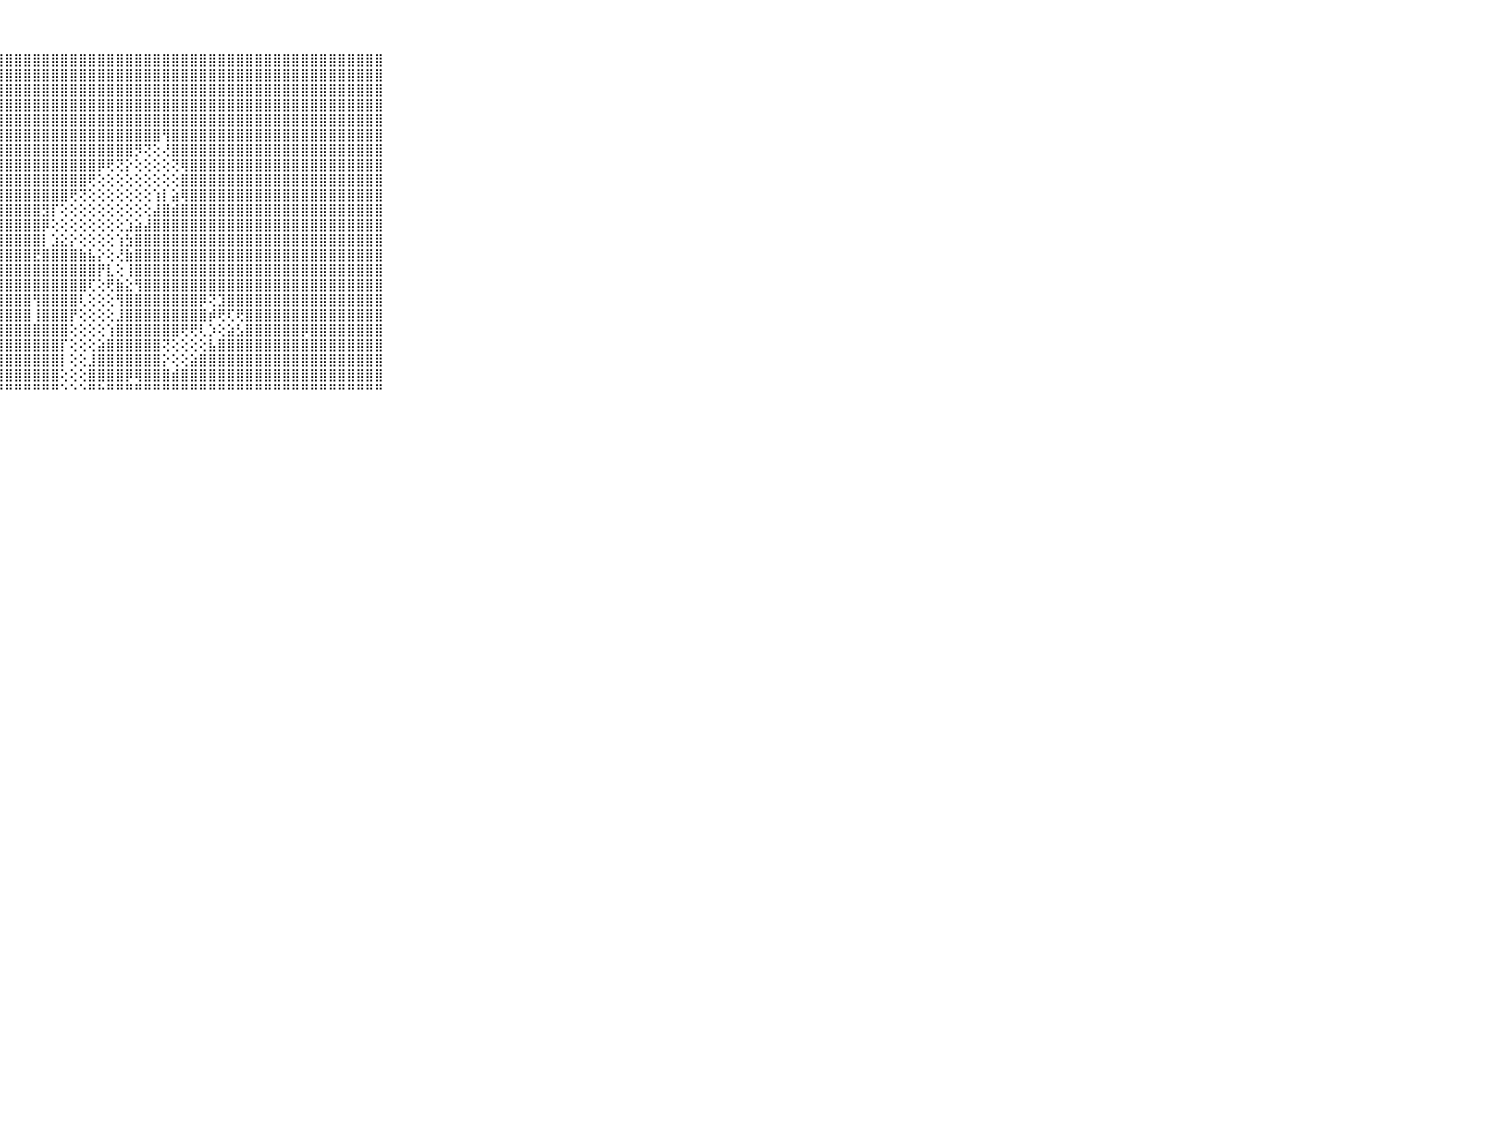

⠀⠀⠀⠀⠀⠀⠀⠀⠀⠀⠀⣿⣿⣿⣿⣿⣿⣿⣿⣿⣿⣿⣿⣿⣿⣿⣿⣿⣿⣿⣿⣿⣿⣿⣿⣿⣿⣿⣿⣿⣿⣿⣿⣿⣿⣿⣿⣿⣿⣿⣿⣿⣿⣿⣿⣿⣿⣿⣿⣿⣿⣿⣿⣿⣿⣿⣿⣿⣿⠀⠀⠀⠀⠀⠀⠀⠀⠀⠀⠀⠀
⠀⠀⠀⠀⠀⠀⠀⠀⠀⠀⠀⣿⣿⣿⣿⣿⣿⣿⣿⣿⣿⣿⣿⣿⣿⣿⣿⣿⣿⣿⣿⣿⣿⣿⣿⣿⣿⣿⣿⣿⣿⣿⣿⣿⣿⣿⣿⣿⣿⣿⣿⣿⣿⣿⣿⣿⣿⣿⣿⣿⣿⣿⣿⣿⣿⣿⣿⣿⣿⠀⠀⠀⠀⠀⠀⠀⠀⠀⠀⠀⠀
⠀⠀⠀⠀⠀⠀⠀⠀⠀⠀⠀⣿⣿⣿⣿⣿⣿⣿⣿⣿⣿⣿⣿⣿⣿⣿⣿⣿⣿⣿⣿⣿⣿⣿⣿⣿⣿⣿⣿⣿⣿⣿⣿⣿⣿⣿⣿⣿⣿⣿⣿⣿⣿⣿⣿⣿⣿⣿⣿⣿⣿⣿⣿⣿⣿⣿⣿⣿⣿⠀⠀⠀⠀⠀⠀⠀⠀⠀⠀⠀⠀
⠀⠀⠀⠀⠀⠀⠀⠀⠀⠀⠀⣿⣿⣿⣿⣿⣿⣿⣿⣿⣿⣿⣿⣿⣿⣿⣿⣿⣿⣿⣿⣿⣿⣿⣿⣿⣿⣿⣿⣿⣿⣿⣿⣿⣿⣿⣿⣿⣿⣿⣿⣿⣿⣿⣿⣿⣿⣿⣿⣿⣿⣿⣿⣿⣿⣿⣿⣿⣿⠀⠀⠀⠀⠀⠀⠀⠀⠀⠀⠀⠀
⠀⠀⠀⠀⠀⠀⠀⠀⠀⠀⠀⣿⣿⣿⣿⣿⣿⣿⣿⣿⣿⣿⣿⣿⣿⣿⣿⣿⣿⣿⣿⣿⣿⣿⣿⣿⣿⣿⣿⣿⣿⣿⣿⣿⣿⣿⣿⣿⣿⣿⣿⣿⣿⣿⣿⣿⣿⣿⣿⣿⣿⣿⣿⣿⣿⣿⣿⣿⣿⠀⠀⠀⠀⠀⠀⠀⠀⠀⠀⠀⠀
⠀⠀⠀⠀⠀⠀⠀⠀⠀⠀⠀⣿⣿⣿⣿⣿⣿⣿⣿⣿⣿⣿⣿⣿⣿⣿⣿⣿⣿⣿⣿⣿⣿⣿⣿⣿⣿⣿⣿⣿⣿⣿⣿⣿⣿⢻⣿⣿⣿⣿⣿⣿⣿⣿⣿⣿⣿⣿⣿⣿⣿⣿⣿⣿⣿⣿⣿⣿⣿⠀⠀⠀⠀⠀⠀⠀⠀⠀⠀⠀⠀
⠀⠀⠀⠀⠀⠀⠀⠀⠀⠀⠀⣿⣿⣿⣿⣿⣿⣿⣿⣿⣿⣿⣿⣿⣿⣿⣿⣿⣿⣿⣿⣿⣿⣿⣿⣿⣿⣿⣿⣿⣿⣿⡻⢝⢕⢜⣿⣿⣿⣿⣿⣿⣿⣿⣿⣿⣿⣿⣿⣿⣿⣿⣿⣿⣿⣿⣿⣿⣿⠀⠀⠀⠀⠀⠀⠀⠀⠀⠀⠀⠀
⠀⠀⠀⠀⠀⠀⠀⠀⠀⠀⠀⣿⣿⣿⣿⣿⣿⣿⣿⣿⣿⣿⣿⣿⣿⣿⣿⣿⣿⣿⣿⣿⣿⣿⣿⣿⣿⣿⡿⢟⢝⡕⢕⢕⢕⢕⢝⢿⣿⣿⣿⣿⣿⣿⣿⣿⣿⣿⣿⣿⣿⣿⣿⣿⣿⣿⣿⣿⣿⠀⠀⠀⠀⠀⠀⠀⠀⠀⠀⠀⠀
⠀⠀⠀⠀⠀⠀⠀⠀⠀⠀⠀⣿⣿⣿⣿⣿⣿⣿⣿⣿⣿⣿⣿⣿⣿⣿⣿⣿⣿⣿⣿⣿⣿⣿⣿⣿⣿⢟⢕⢕⢕⢕⢕⢕⢕⢕⢕⣿⣿⣿⣿⣿⣿⣿⣿⣿⣿⣿⣿⣿⣿⣿⣿⣿⣿⣿⣿⣿⣿⠀⠀⠀⠀⠀⠀⠀⠀⠀⠀⠀⠀
⠀⠀⠀⠀⠀⠀⠀⠀⠀⠀⠀⣿⣿⣿⣿⣿⣿⣿⣿⣿⣿⣿⣿⣿⣿⣿⣿⣿⣿⣿⣿⣿⣿⣿⣿⢟⢝⢕⢕⢕⢕⢕⢕⢕⢱⡇⣵⢿⣿⣿⣿⣿⣿⣿⣿⣿⣿⣿⣿⣿⣿⣿⣿⣿⣿⣿⣿⣿⣿⠀⠀⠀⠀⠀⠀⠀⠀⠀⠀⠀⠀
⠀⠀⠀⠀⠀⠀⠀⠀⠀⠀⠀⣿⣿⣿⣿⣿⣿⣿⣿⣿⣿⣿⣿⣿⣿⣿⣿⣿⣿⣿⣿⣿⣻⡏⢕⢕⢕⢕⢕⢕⢕⢕⢕⢕⣼⣿⣾⣿⣿⣿⣿⣿⣿⣿⣿⣿⣿⣿⣿⣿⣿⣿⣿⣿⣿⣿⣿⣿⣿⠀⠀⠀⠀⠀⠀⠀⠀⠀⠀⠀⠀
⠀⠀⠀⠀⠀⠀⠀⠀⠀⠀⠀⣿⣿⣿⣿⣿⣿⣿⣿⣿⣿⣿⣿⣿⣿⣿⣿⣿⣿⣿⣿⣿⡿⢕⢕⢕⢕⢕⢕⢕⢕⣱⣵⣼⣿⣿⣿⣿⣿⣿⣿⣿⣿⣿⣿⣿⣿⣿⣿⣿⣿⣿⣿⣿⣿⣿⣿⣿⣿⠀⠀⠀⠀⠀⠀⠀⠀⠀⠀⠀⠀
⠀⠀⠀⠀⠀⠀⠀⠀⠀⠀⠀⣿⣿⣿⣿⣿⣿⣿⣿⣿⣿⣿⣿⣿⣿⣿⣿⣿⣿⣿⣿⣿⡇⣱⣕⡕⢕⢕⢕⢕⢱⣳⣿⣿⣿⣿⣿⣿⣿⣿⣿⣿⣿⣿⣿⣿⣿⣿⣿⣿⣿⣿⣿⣿⣿⣿⣿⣿⣿⠀⠀⠀⠀⠀⠀⠀⠀⠀⠀⠀⠀
⠀⠀⠀⠀⠀⠀⠀⠀⠀⠀⠀⣿⣿⣿⣿⣿⣿⣿⣿⣿⣿⣿⣿⣿⣿⣿⣿⣿⣿⣿⣿⣟⣿⣿⣿⣿⣷⣧⡕⢕⢜⣷⣿⣿⣿⣿⣿⣿⣿⣿⣿⣿⣿⣿⣿⣿⣿⣿⣿⣿⣿⣿⣿⣿⣿⣿⣿⣿⣿⠀⠀⠀⠀⠀⠀⠀⠀⠀⠀⠀⠀
⠀⠀⠀⠀⠀⠀⠀⠀⠀⠀⠀⣿⣿⣿⣿⣿⣿⣿⣿⣿⣿⣿⣿⣿⣿⣿⣿⣿⣿⣿⣿⣿⣿⣿⣿⣿⣿⣿⡟⣇⢕⢸⣿⣿⣿⣿⣿⣿⣿⣿⣿⣿⣿⣿⣿⣿⣿⣿⣿⣿⣿⣿⣿⣿⣿⣿⣿⣿⣿⠀⠀⠀⠀⠀⠀⠀⠀⠀⠀⠀⠀
⠀⠀⠀⠀⠀⠀⠀⠀⠀⠀⠀⣿⣿⣿⣿⣿⣿⣿⣿⣿⣿⣿⣿⣿⣿⣿⣿⣿⣿⣿⣿⣿⣿⣿⣿⣿⣿⢏⢕⢟⣷⣕⢻⣿⣿⣿⣿⣿⣿⣿⣿⣿⣿⣿⣿⣿⣿⣿⣿⣿⣿⣿⣿⣿⣿⣿⣿⣿⣿⠀⠀⠀⠀⠀⠀⠀⠀⠀⠀⠀⠀
⠀⠀⠀⠀⠀⠀⠀⠀⠀⠀⠀⣿⣿⣿⣿⣿⣿⣿⣿⣿⣿⣿⣿⣿⣿⣿⣿⣿⣿⣿⣿⢻⣿⣿⣿⣿⢇⢕⢕⢕⢻⣿⣿⣿⣿⣿⣿⣿⣿⡿⢝⣹⣿⣿⣿⣿⣿⣿⣿⣿⣿⣿⣿⣿⣿⣿⣿⣿⣿⠀⠀⠀⠀⠀⠀⠀⠀⠀⠀⠀⠀
⠀⠀⠀⠀⠀⠀⠀⠀⠀⠀⠀⣿⣿⣿⣿⣿⣿⣿⣿⣿⣿⣿⣿⣿⣿⣿⣿⣿⣿⣿⣿⢸⣿⣿⣿⡟⢕⢕⢕⢕⣸⣿⣿⣿⣿⣿⣿⣿⣿⣿⡾⢟⢏⢟⣿⣿⣿⣿⣿⣿⣿⣿⣿⣿⣿⣿⣿⣿⣿⠀⠀⠀⠀⠀⠀⠀⠀⠀⠀⠀⠀
⠀⠀⠀⠀⠀⠀⠀⠀⠀⠀⠀⣿⣿⣿⣿⣿⣿⣿⣿⣿⣿⣿⣿⣿⣿⣿⣿⣿⣿⣿⣿⣿⣿⣿⣿⢕⢕⢕⢕⢱⣿⣿⣿⣿⣿⣿⣿⢟⢟⢇⡱⢕⣵⣣⣿⣿⣿⣿⣿⣿⡿⣿⣿⣿⣿⣿⣿⣿⣿⠀⠀⠀⠀⠀⠀⠀⠀⠀⠀⠀⠀
⠀⠀⠀⠀⠀⠀⠀⠀⠀⠀⠀⣿⣿⣿⣿⣿⣿⣿⣿⣿⣿⣿⣿⣿⣿⣿⣿⣿⣿⣿⣿⣿⣿⣿⡏⢕⢕⢕⣵⣿⣿⣿⣿⣿⣿⢝⢕⢕⢕⢕⣧⣿⣿⣿⣿⣿⣿⣿⣿⣿⣿⣿⣿⣿⣿⣿⣿⣿⣿⠀⠀⠀⠀⠀⠀⠀⠀⠀⠀⠀⠀
⠀⠀⠀⠀⠀⠀⠀⠀⠀⠀⠀⣿⣿⣿⣿⣿⣿⣿⣿⣿⣿⣿⣿⣿⣿⣿⣿⣿⣿⣿⣿⣿⣿⣿⡇⢕⢕⣸⣿⣿⣿⣿⣿⣿⣿⡕⢕⢕⣵⣿⣿⣿⣿⣿⣿⣿⣿⣿⣿⣿⣿⣿⣿⣿⣿⣿⣿⣿⣿⠀⠀⠀⠀⠀⠀⠀⠀⠀⠀⠀⠀
⠀⠀⠀⠀⠀⠀⠀⠀⠀⠀⠀⣿⣿⣿⣿⣿⣿⣿⣿⣿⣿⣿⣿⣿⣿⣿⣿⣿⣿⣿⣿⣿⣿⣿⢕⢕⢕⣿⣿⣿⣿⡿⢿⣿⣿⣿⣾⣿⣿⣿⣿⣿⣿⣿⣿⣿⣿⣿⣿⣿⣿⣿⣿⣿⣿⣿⣿⣿⣿⠀⠀⠀⠀⠀⠀⠀⠀⠀⠀⠀⠀
⠀⠀⠀⠀⠀⠀⠀⠀⠀⠀⠀⠛⠛⠛⠛⠛⠛⠛⠛⠛⠛⠛⠛⠛⠛⠛⠛⠛⠛⠛⠛⠛⠛⠛⠑⠑⠑⠛⠓⠛⠛⠛⠛⠛⠛⠛⠛⠛⠛⠛⠛⠛⠛⠛⠛⠛⠛⠛⠛⠛⠛⠛⠛⠛⠛⠛⠛⠛⠛⠀⠀⠀⠀⠀⠀⠀⠀⠀⠀⠀⠀